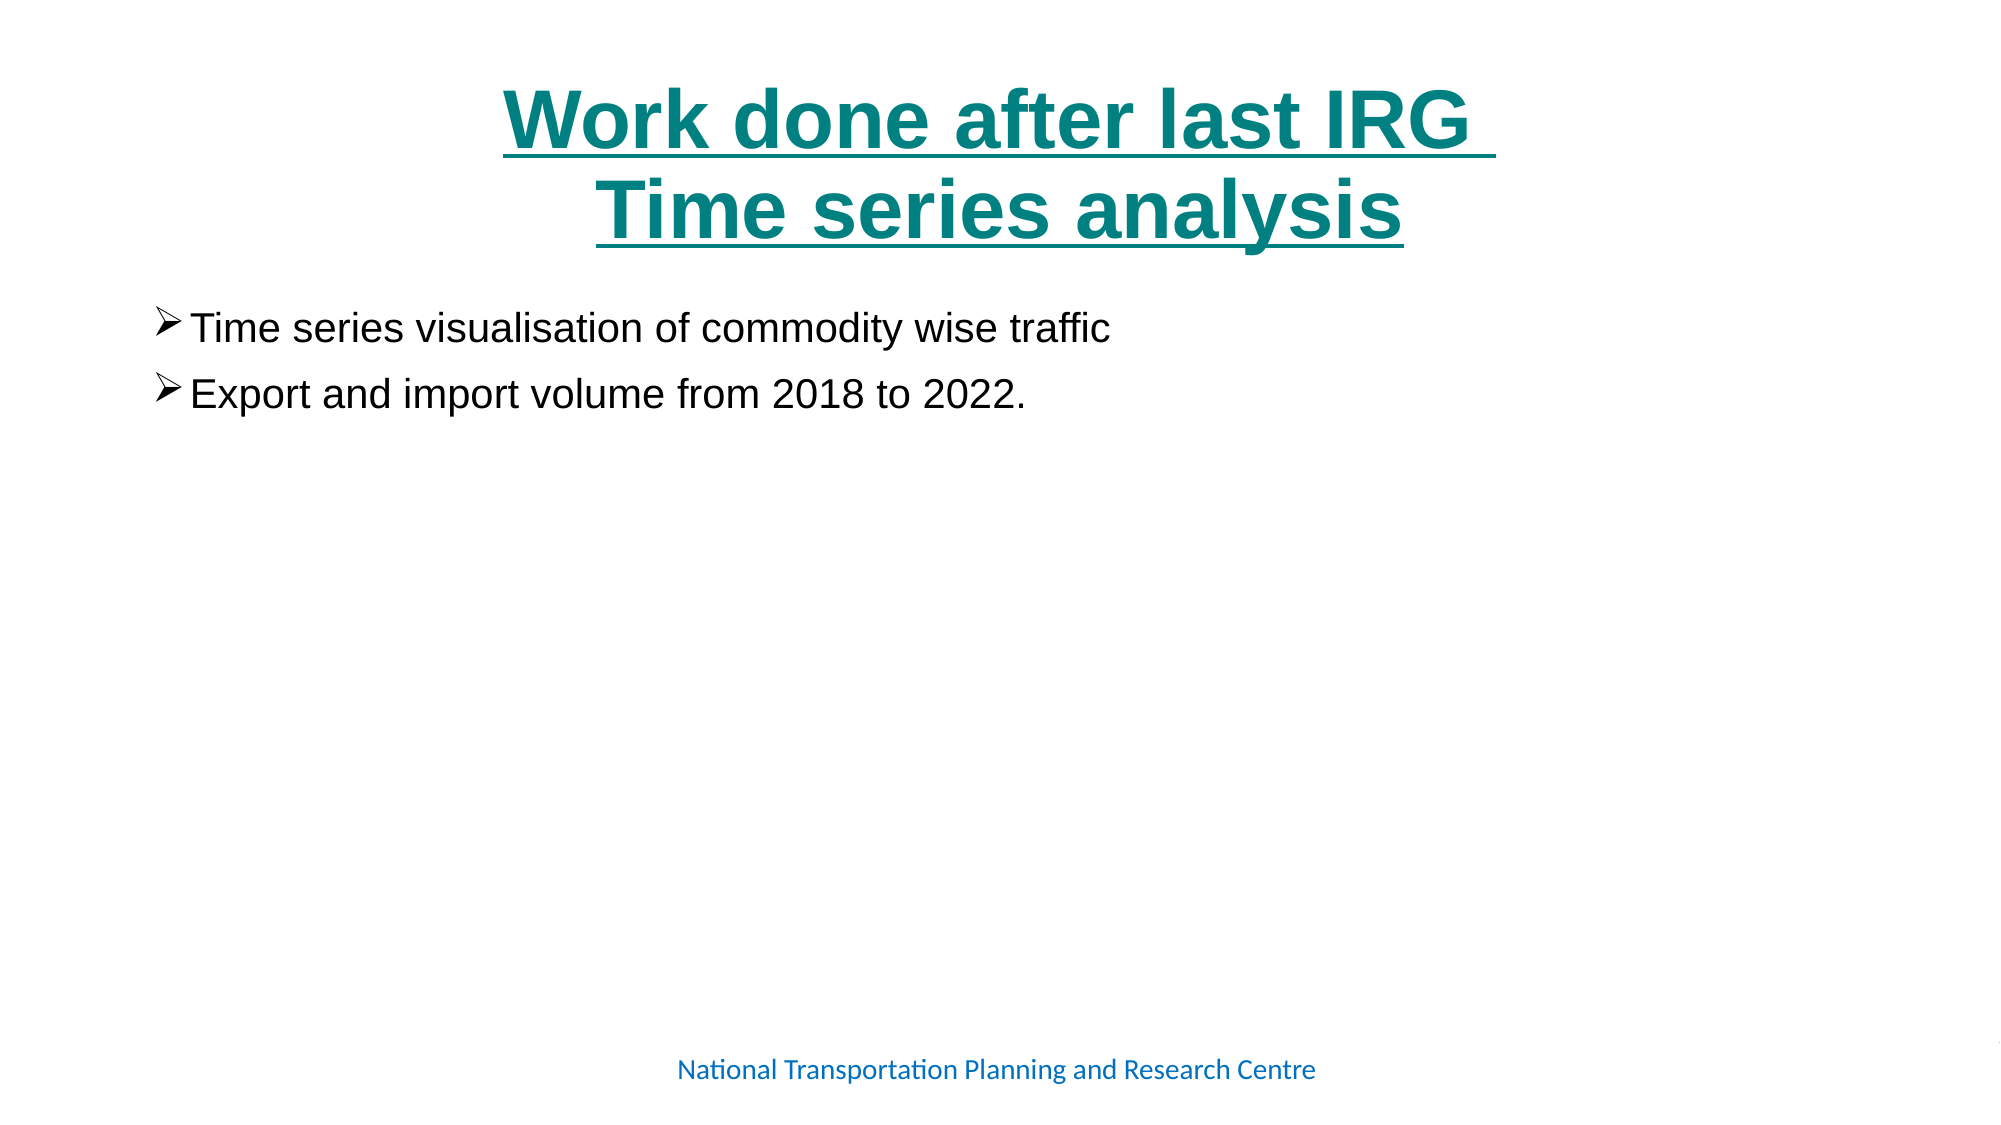

# Work done after last IRG Time series analysis
Time series visualisation of commodity wise traffic
Export and import volume from 2018 to 2022.

National Transportation Planning and Research Centre